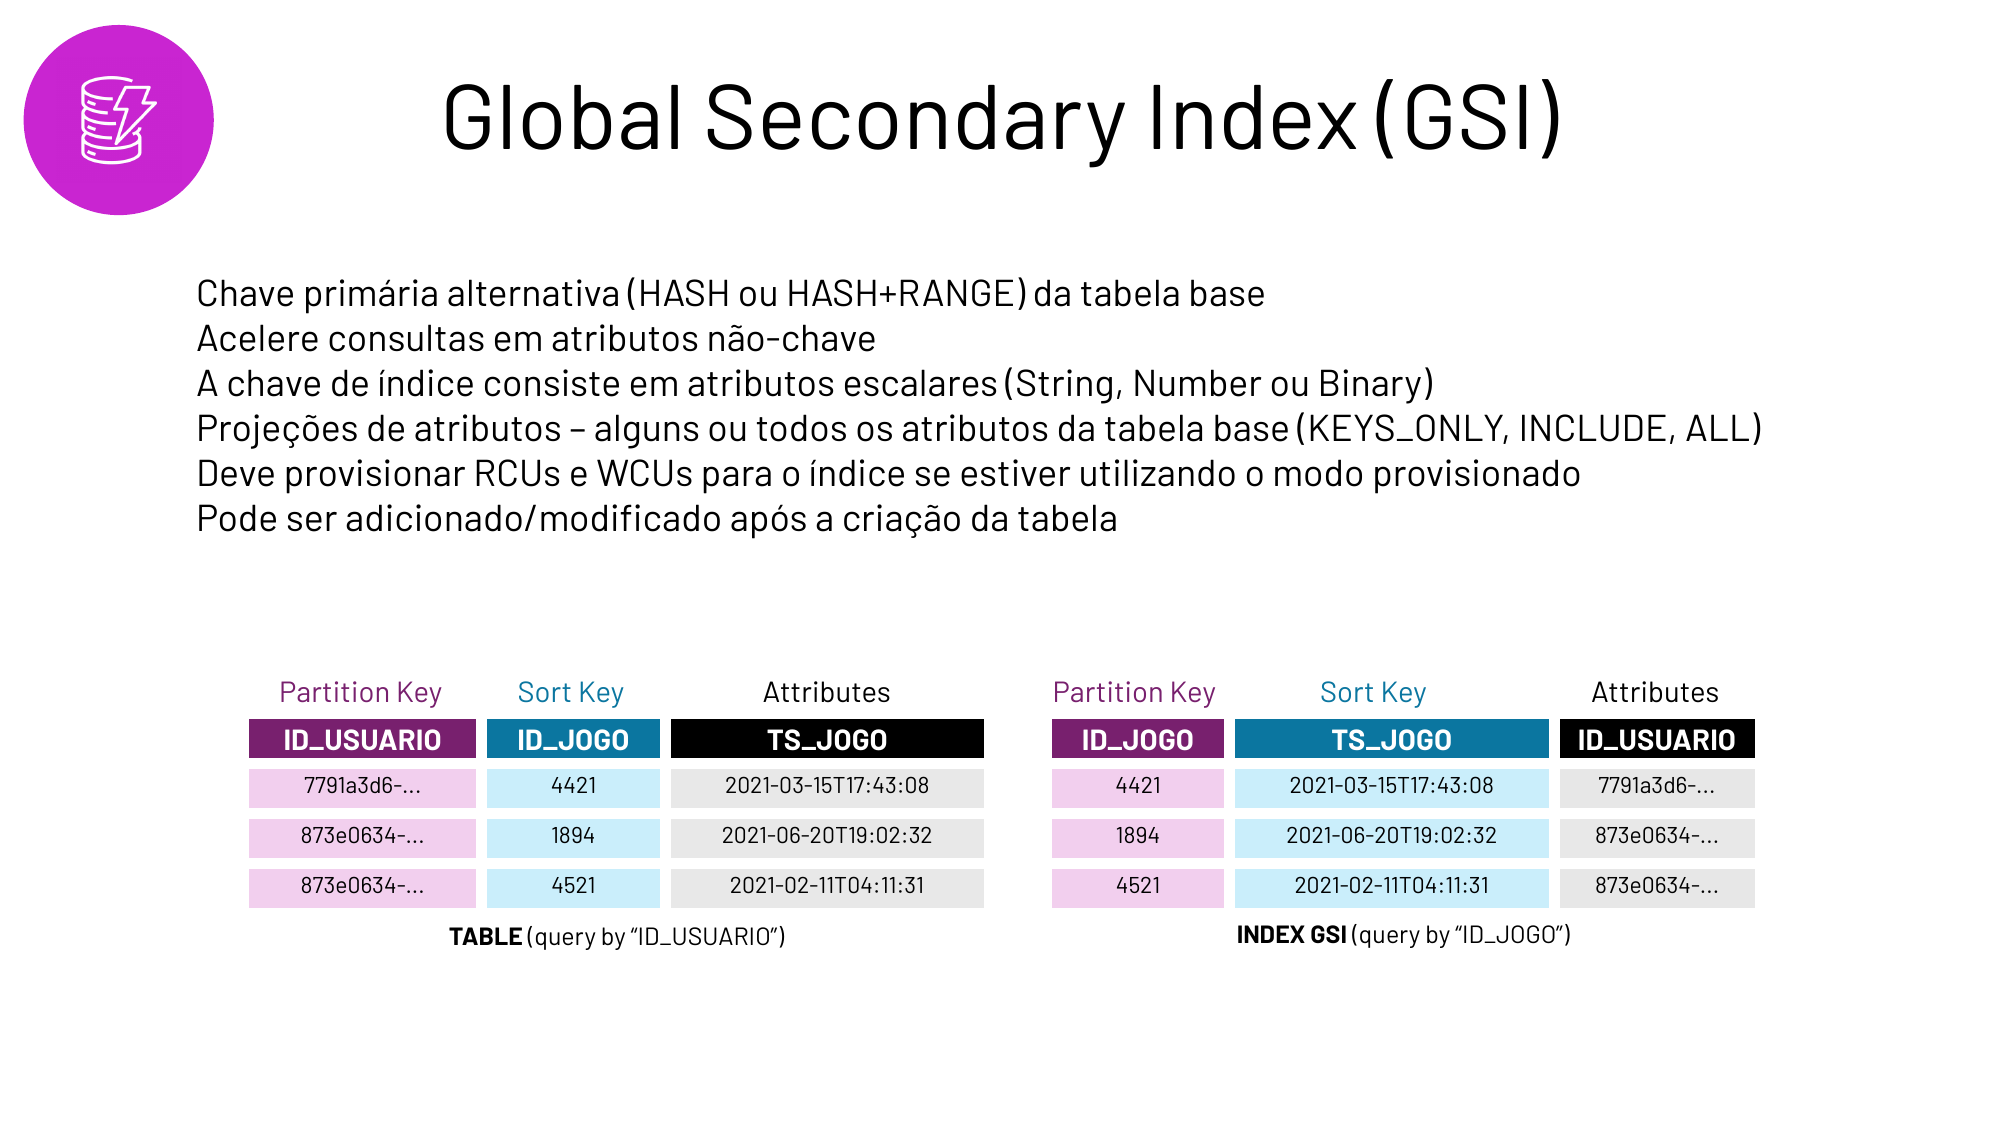

# Global Secondary Index (GSI)

Chave primária alternativa (HASH ou HASH+RANGE) da tabela base
Acelere consultas em atributos não-chave
A chave de índice consiste em atributos escalares (String, Number ou Binary)
Projeções de atributos – alguns ou todos os atributos da tabela base (KEYS_ONLY, INCLUDE, ALL)
Deve provisionar RCUs e WCUs para o índice se estiver utilizando o modo provisionado
Pode ser adicionado/modificado após a criação da tabela
Partition Key
Sort Key
Attributes
Partition Key
Sort Key
Attributes
| ID\_USUARIO | ID\_JOGO | TS\_JOGO |
| --- | --- | --- |
| 7791a3d6-... | 4421 | 2021-03-15T17:43:08 |
| 873e0634-... | 1894 | 2021-06-20T19:02:32 |
| 873e0634-... | 4521 | 2021-02-11T04:11:31 |
| ID\_JOGO | TS\_JOGO | ID\_USUARIO |
| --- | --- | --- |
| 4421 | 2021-03-15T17:43:08 | 7791a3d6-... |
| 1894 | 2021-06-20T19:02:32 | 873e0634-... |
| 4521 | 2021-02-11T04:11:31 | 873e0634-... |
INDEX GSI (query by “ID_JOGO”)
TABLE (query by “ID_USUARIO”)